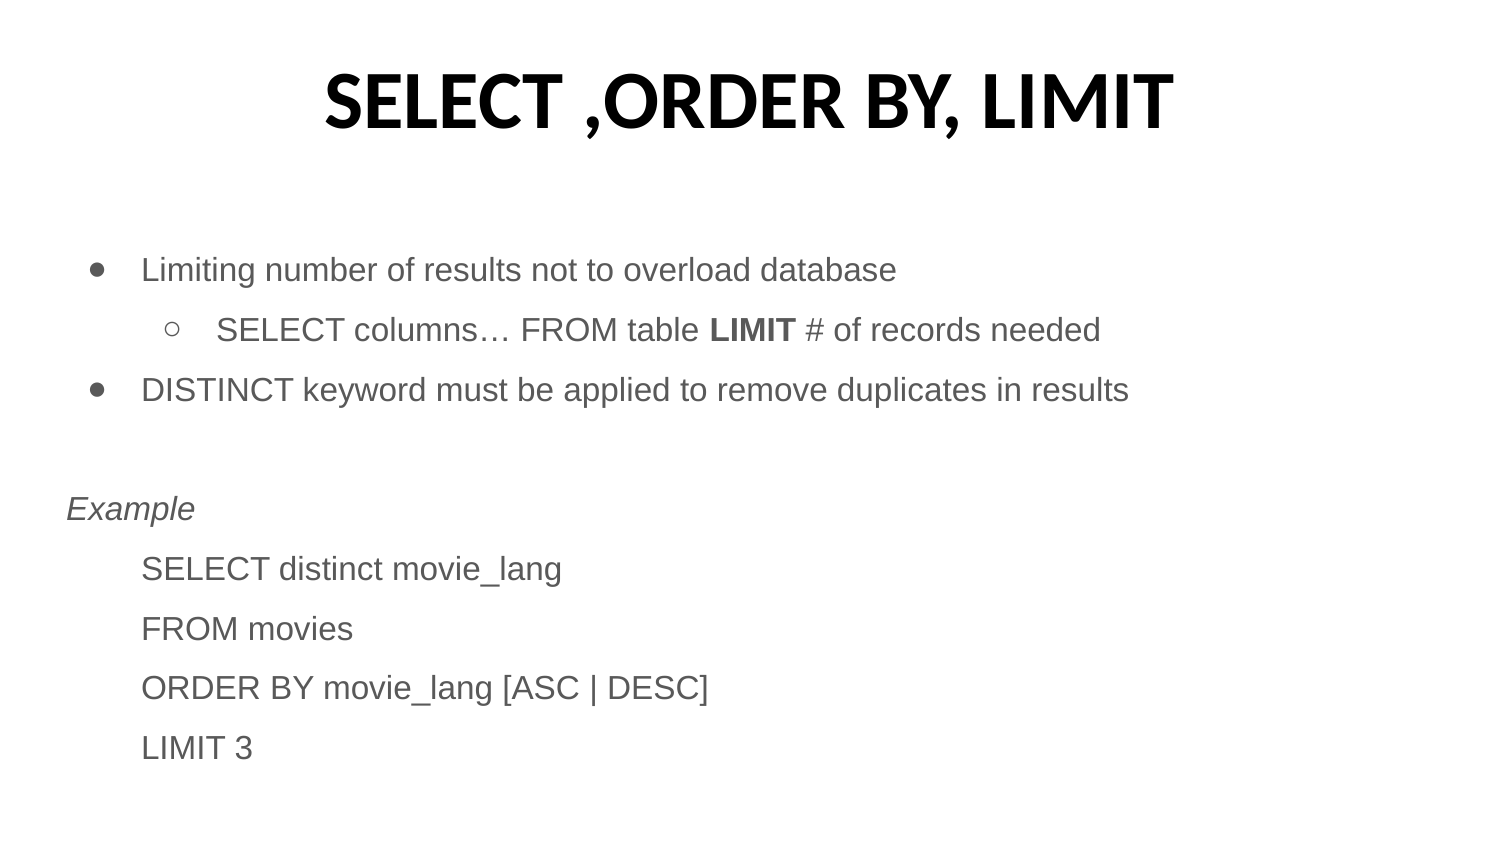

# SELECT ,ORDER BY, LIMIT
Limiting number of results not to overload database
SELECT columns… FROM table LIMIT # of records needed
DISTINCT keyword must be applied to remove duplicates in results

Example
SELECT distinct movie_lang
FROM movies
ORDER BY movie_lang [ASC | DESC]
LIMIT 3